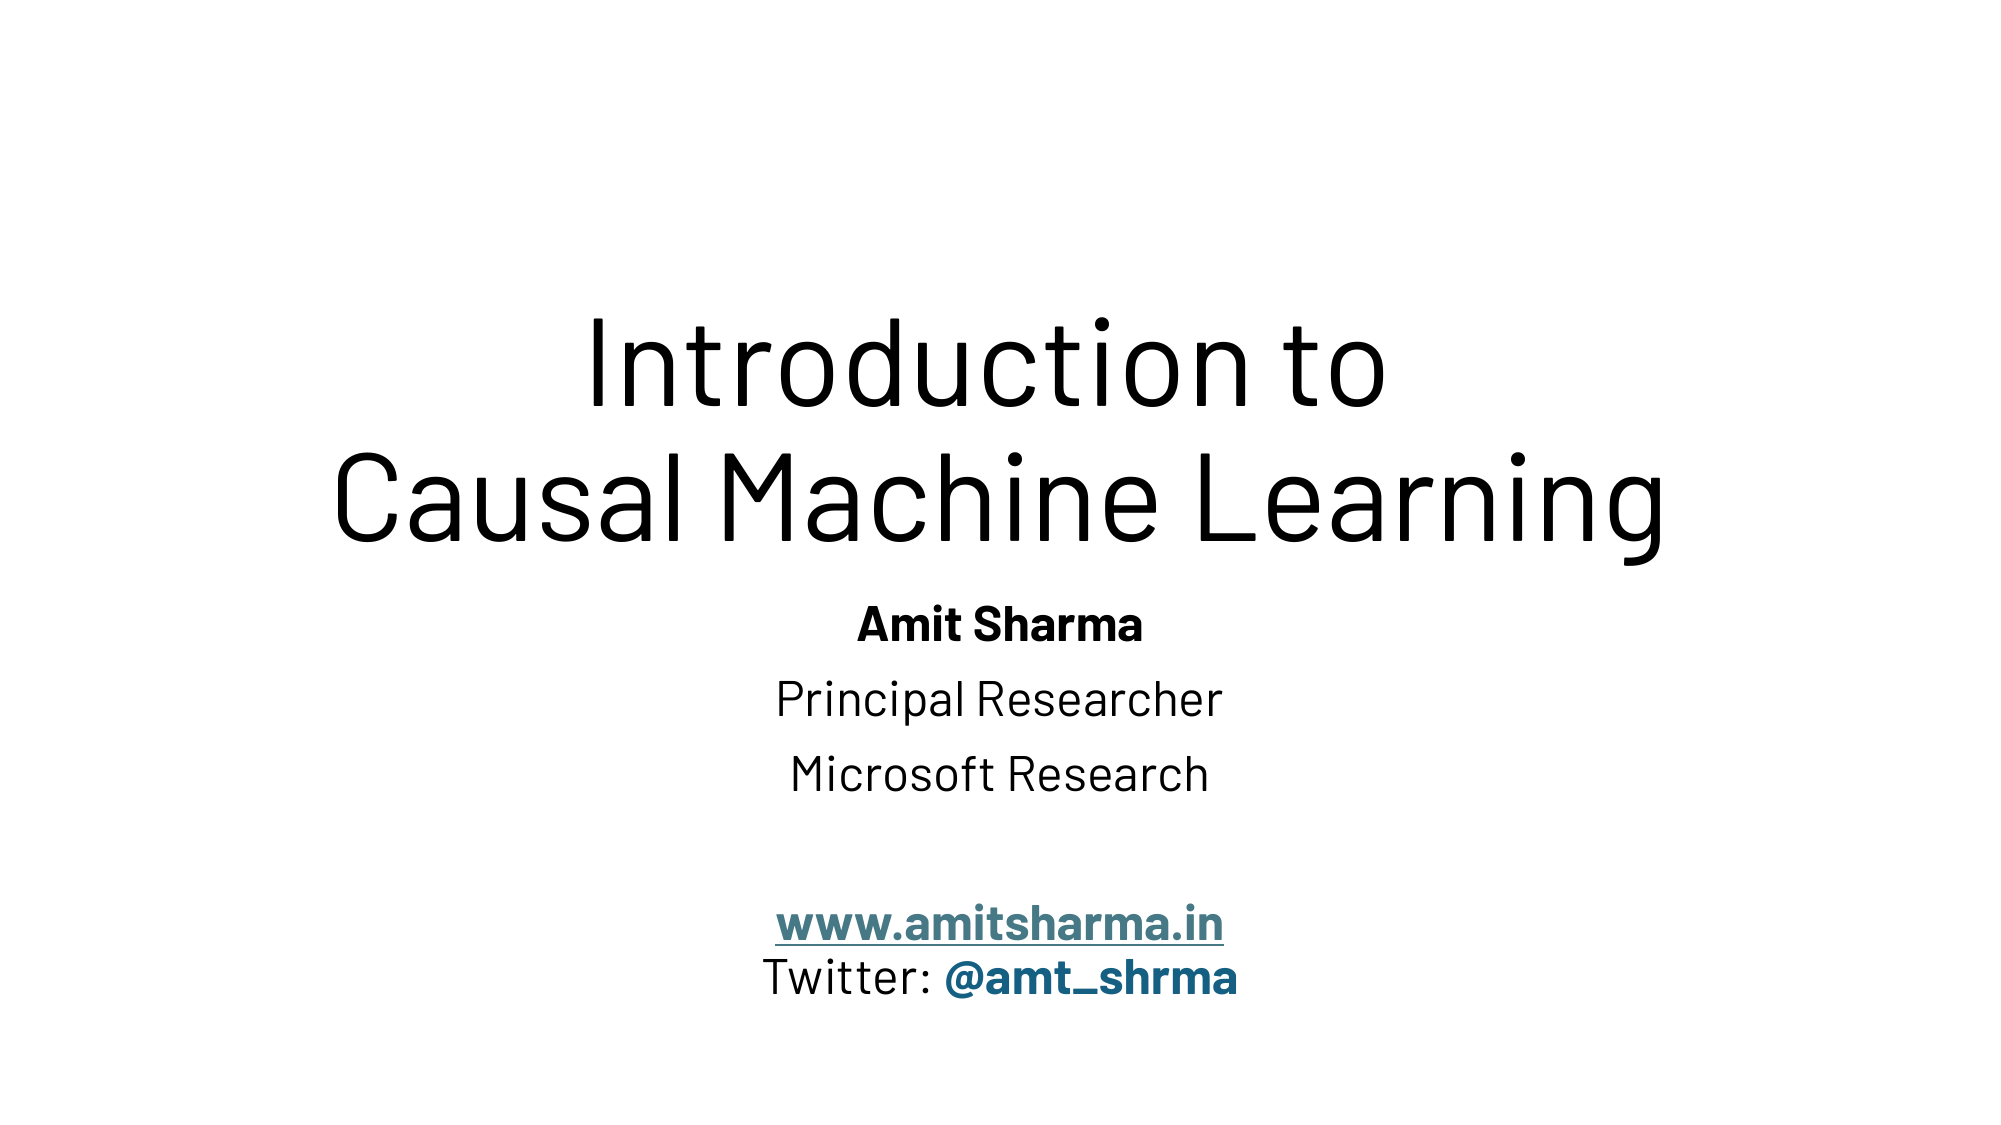

# Introduction to Causal Machine Learning
Amit Sharma
Principal Researcher
Microsoft Research

www.amitsharma.in
Twitter: @amt_shrma